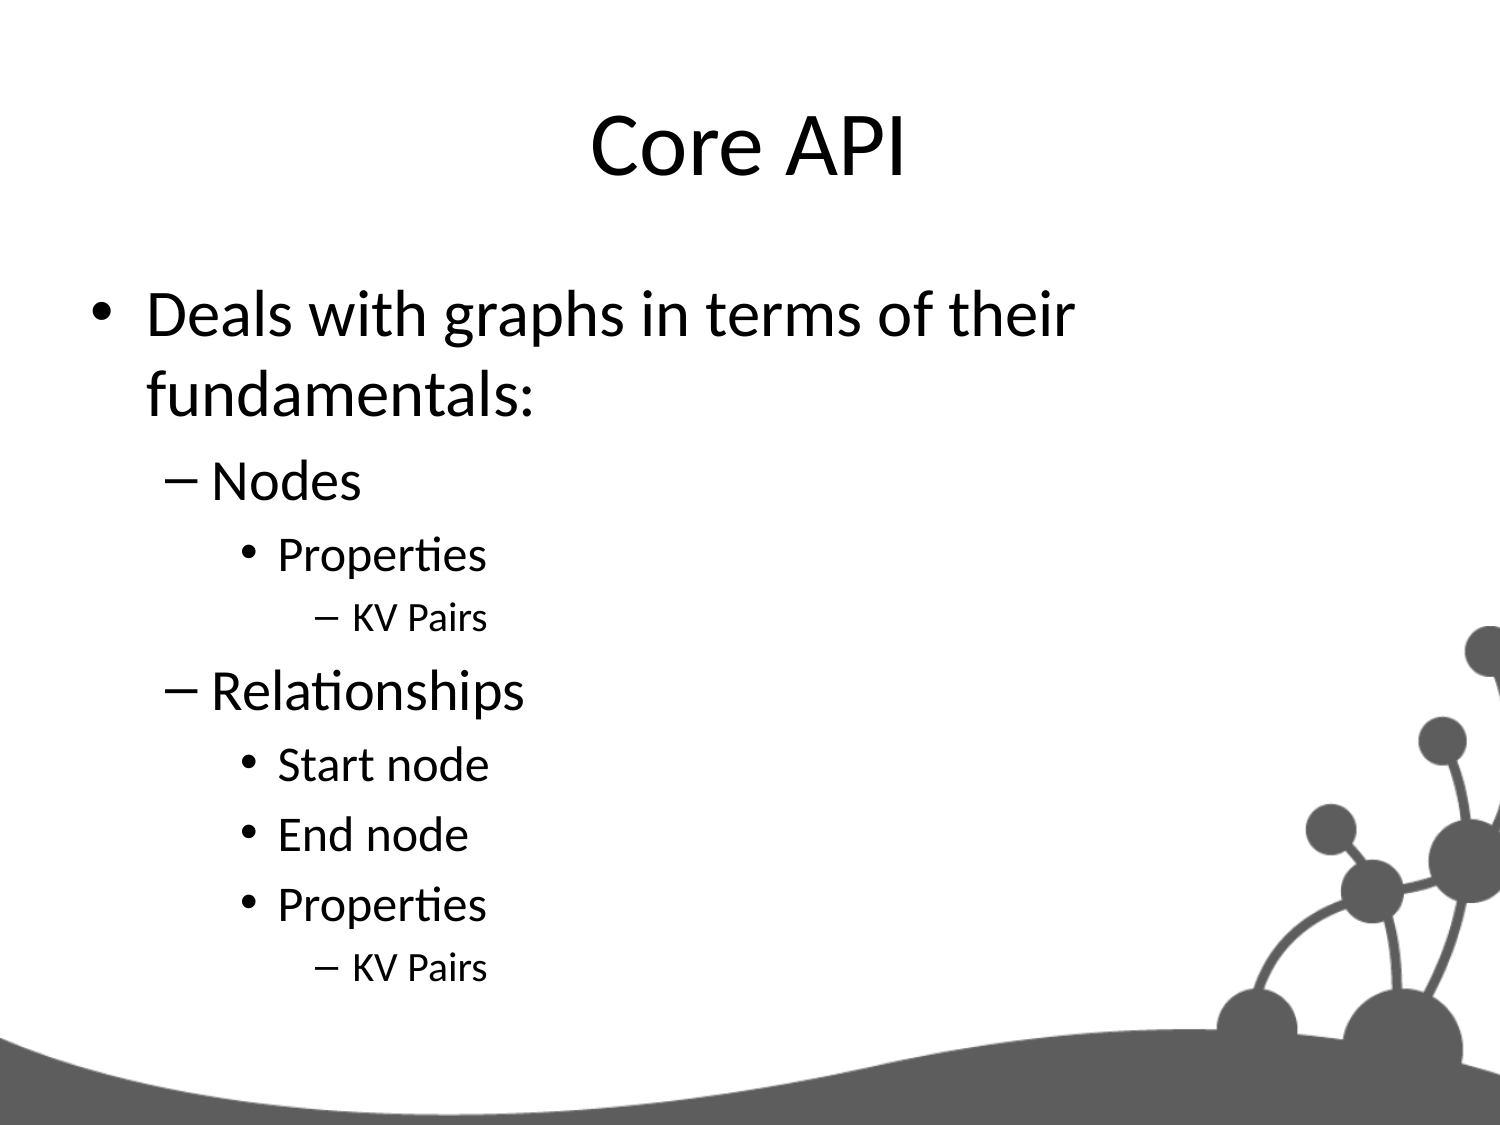

# Core API
Deals with graphs in terms of their fundamentals:
Nodes
Properties
KV Pairs
Relationships
Start node
End node
Properties
KV Pairs